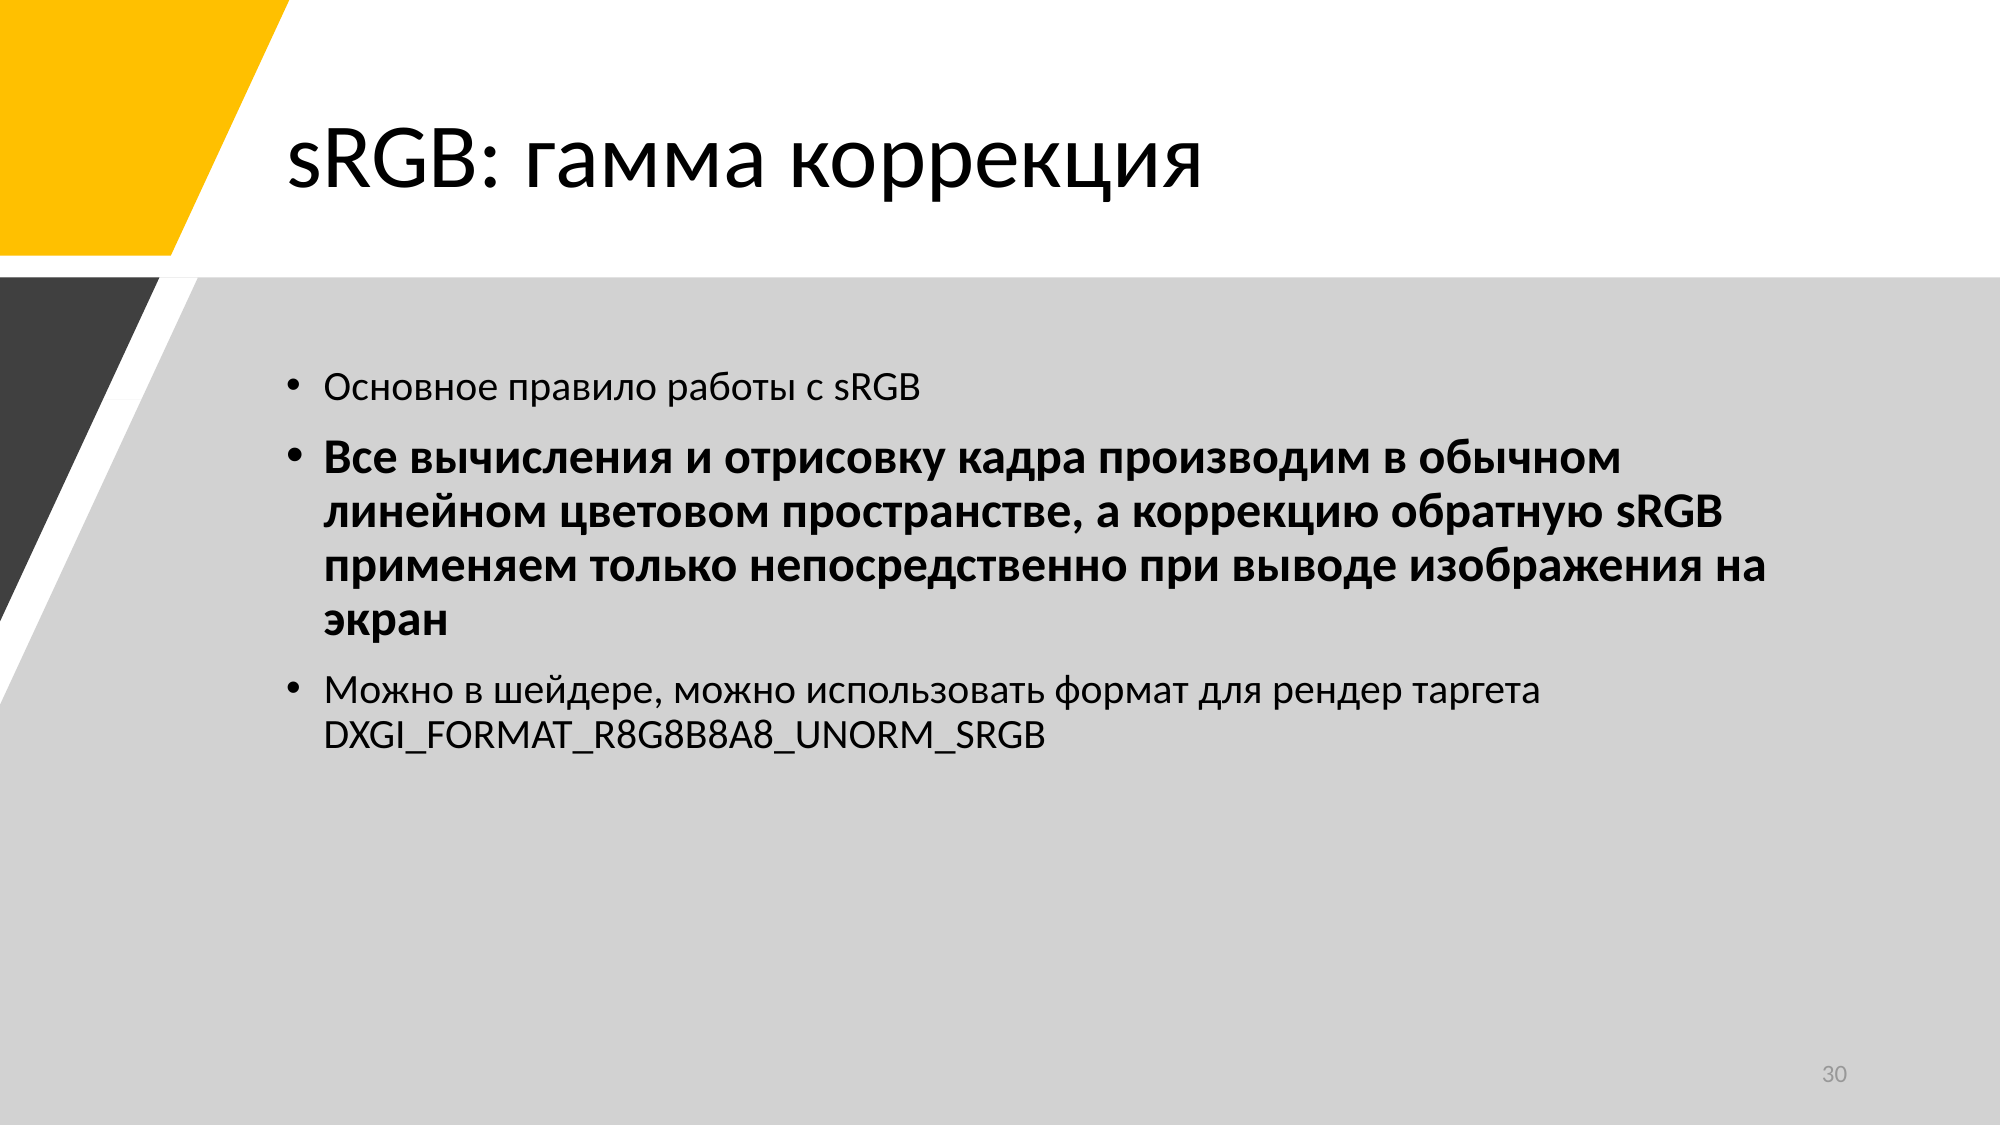

# sRGB: гамма коррекция

Основное правило работы с sRGB
Все вычисления и отрисовку кадра производим в обычном линейном цветовом пространстве, а коррекцию обратную sRGB применяем только непосредственно при выводе изображения на экран
Можно в шейдере, можно использовать формат для рендер таргета DXGI_FORMAT_R8G8B8A8_UNORM_SRGB
30